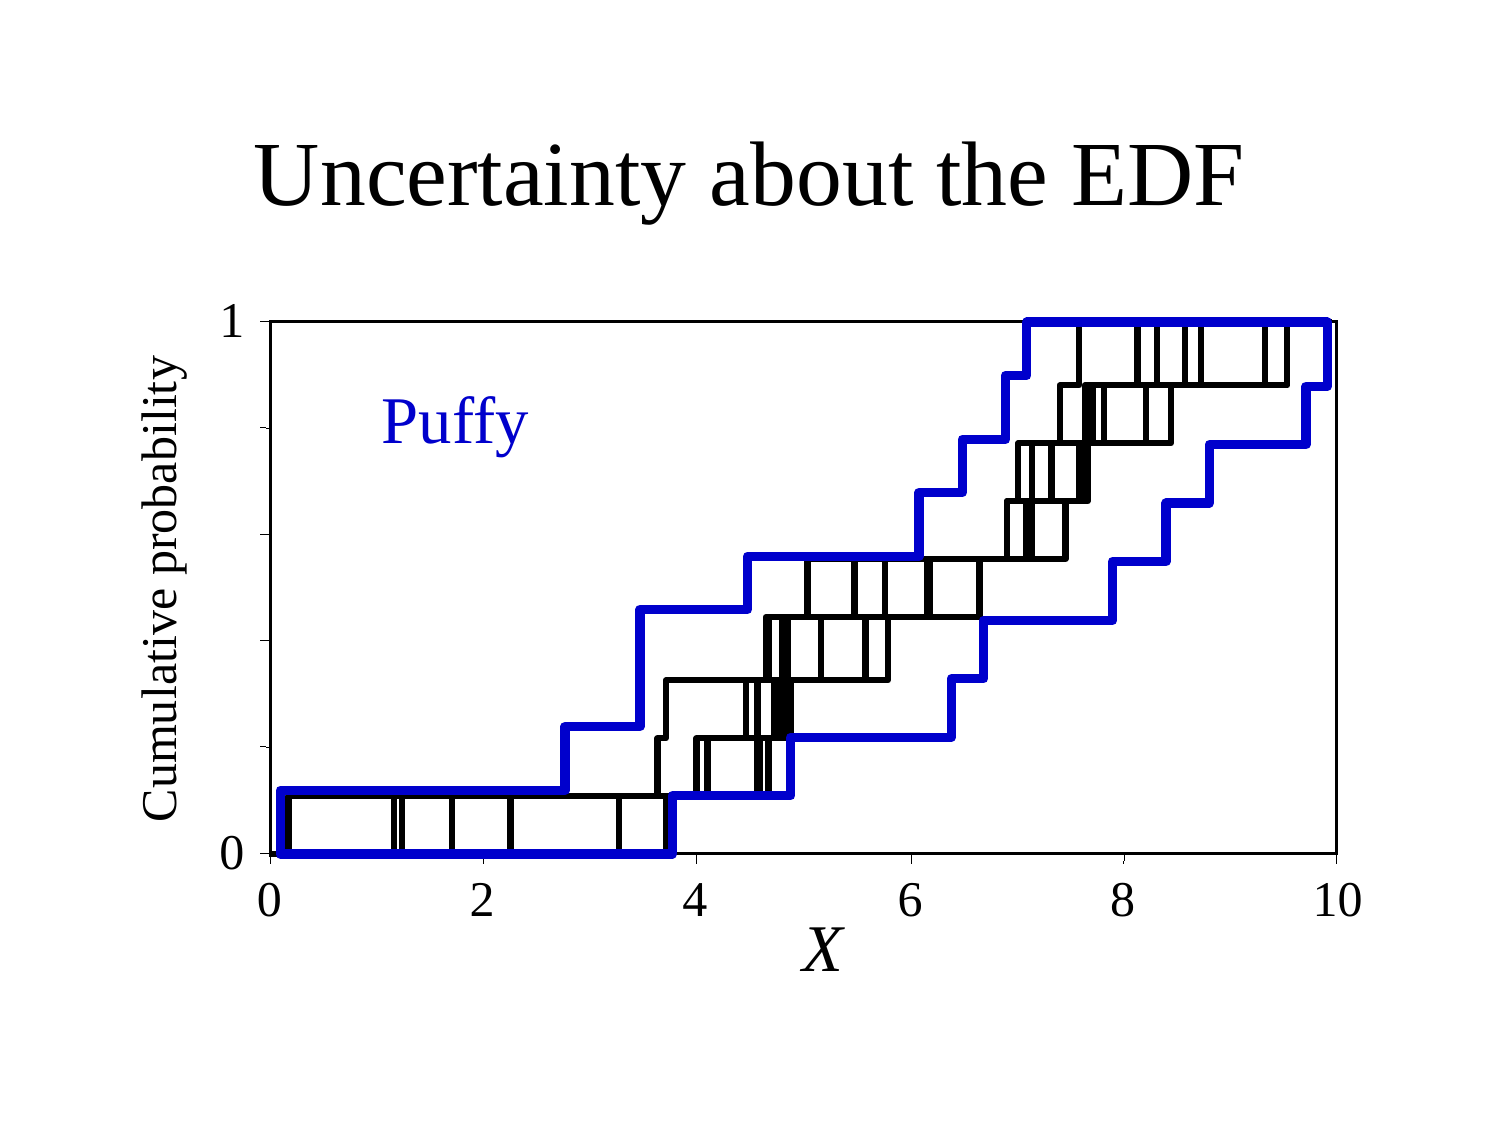

# Uncertainty about the EDF
1

Puffy

Cumulative probability

0

0
2
4
6
8
10
X